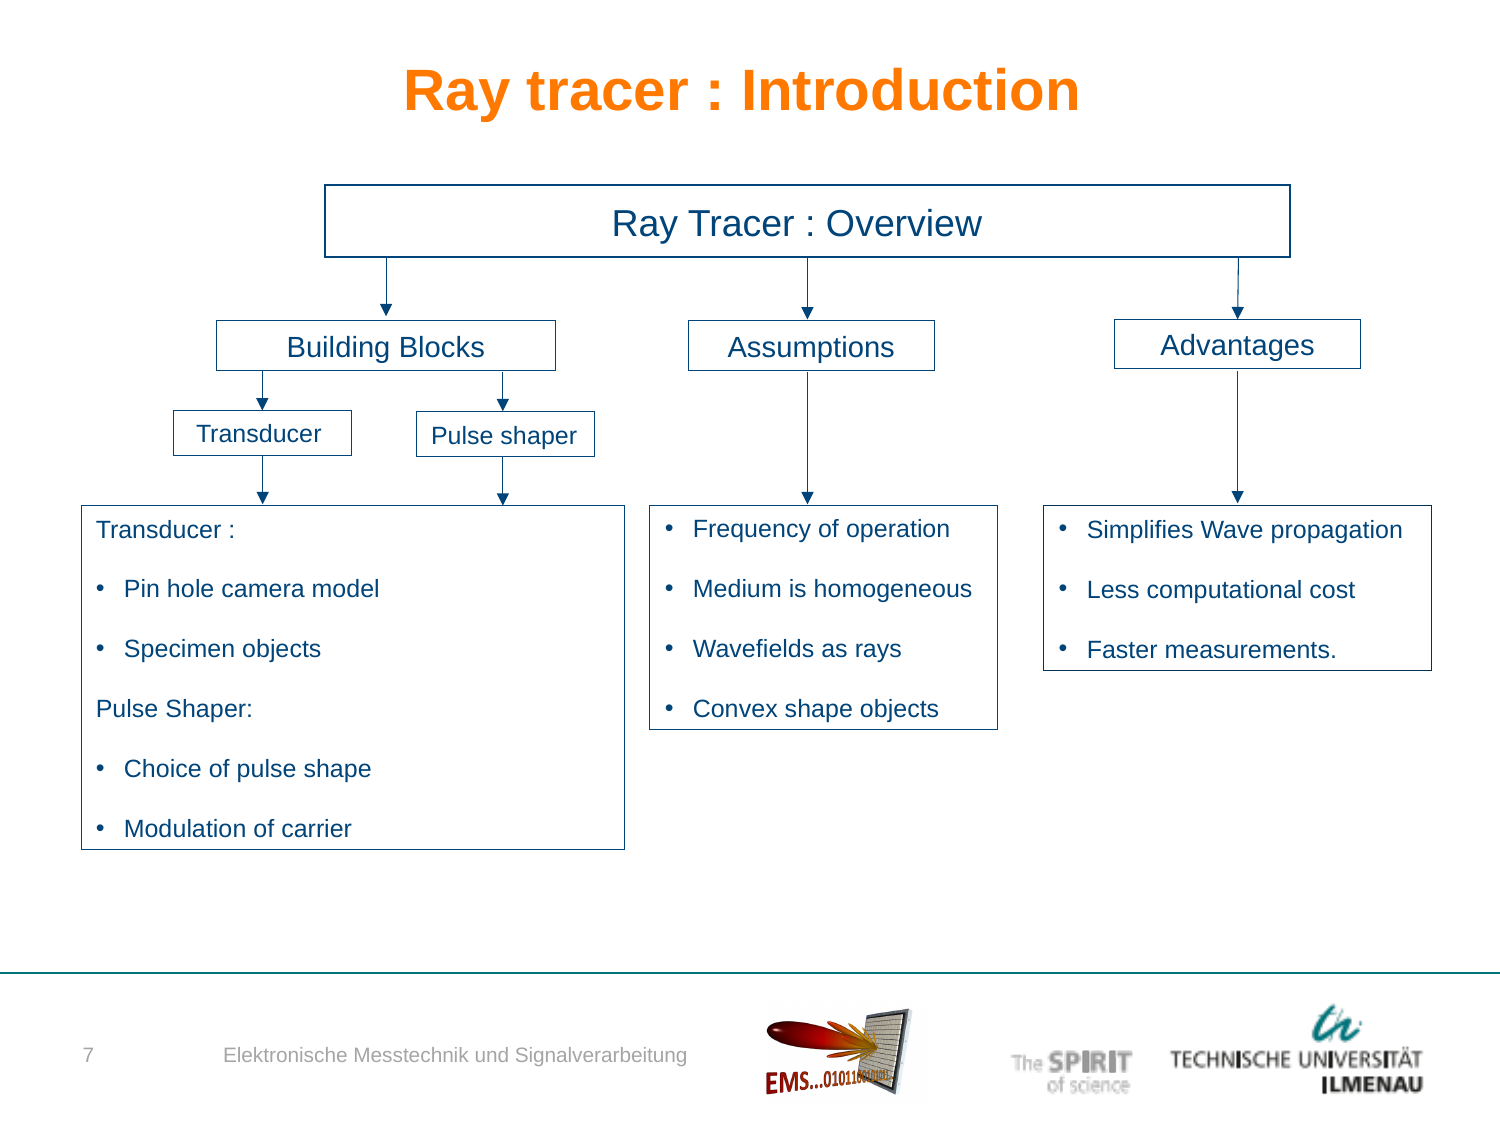

# Ray tracer : Introduction

Ray Tracer : Overview
Advantages
Building Blocks
Assumptions
Transducer
Pulse shaper
Frequency of operation

Medium is homogeneous

Wavefields as rays

Convex shape objects
Transducer :

Pin hole camera model

Specimen objects

Pulse Shaper:

Choice of pulse shape

Modulation of carrier
Simplifies Wave propagation

Less computational cost

Faster measurements.
Elektronische Messtechnik und Signalverarbeitung
7